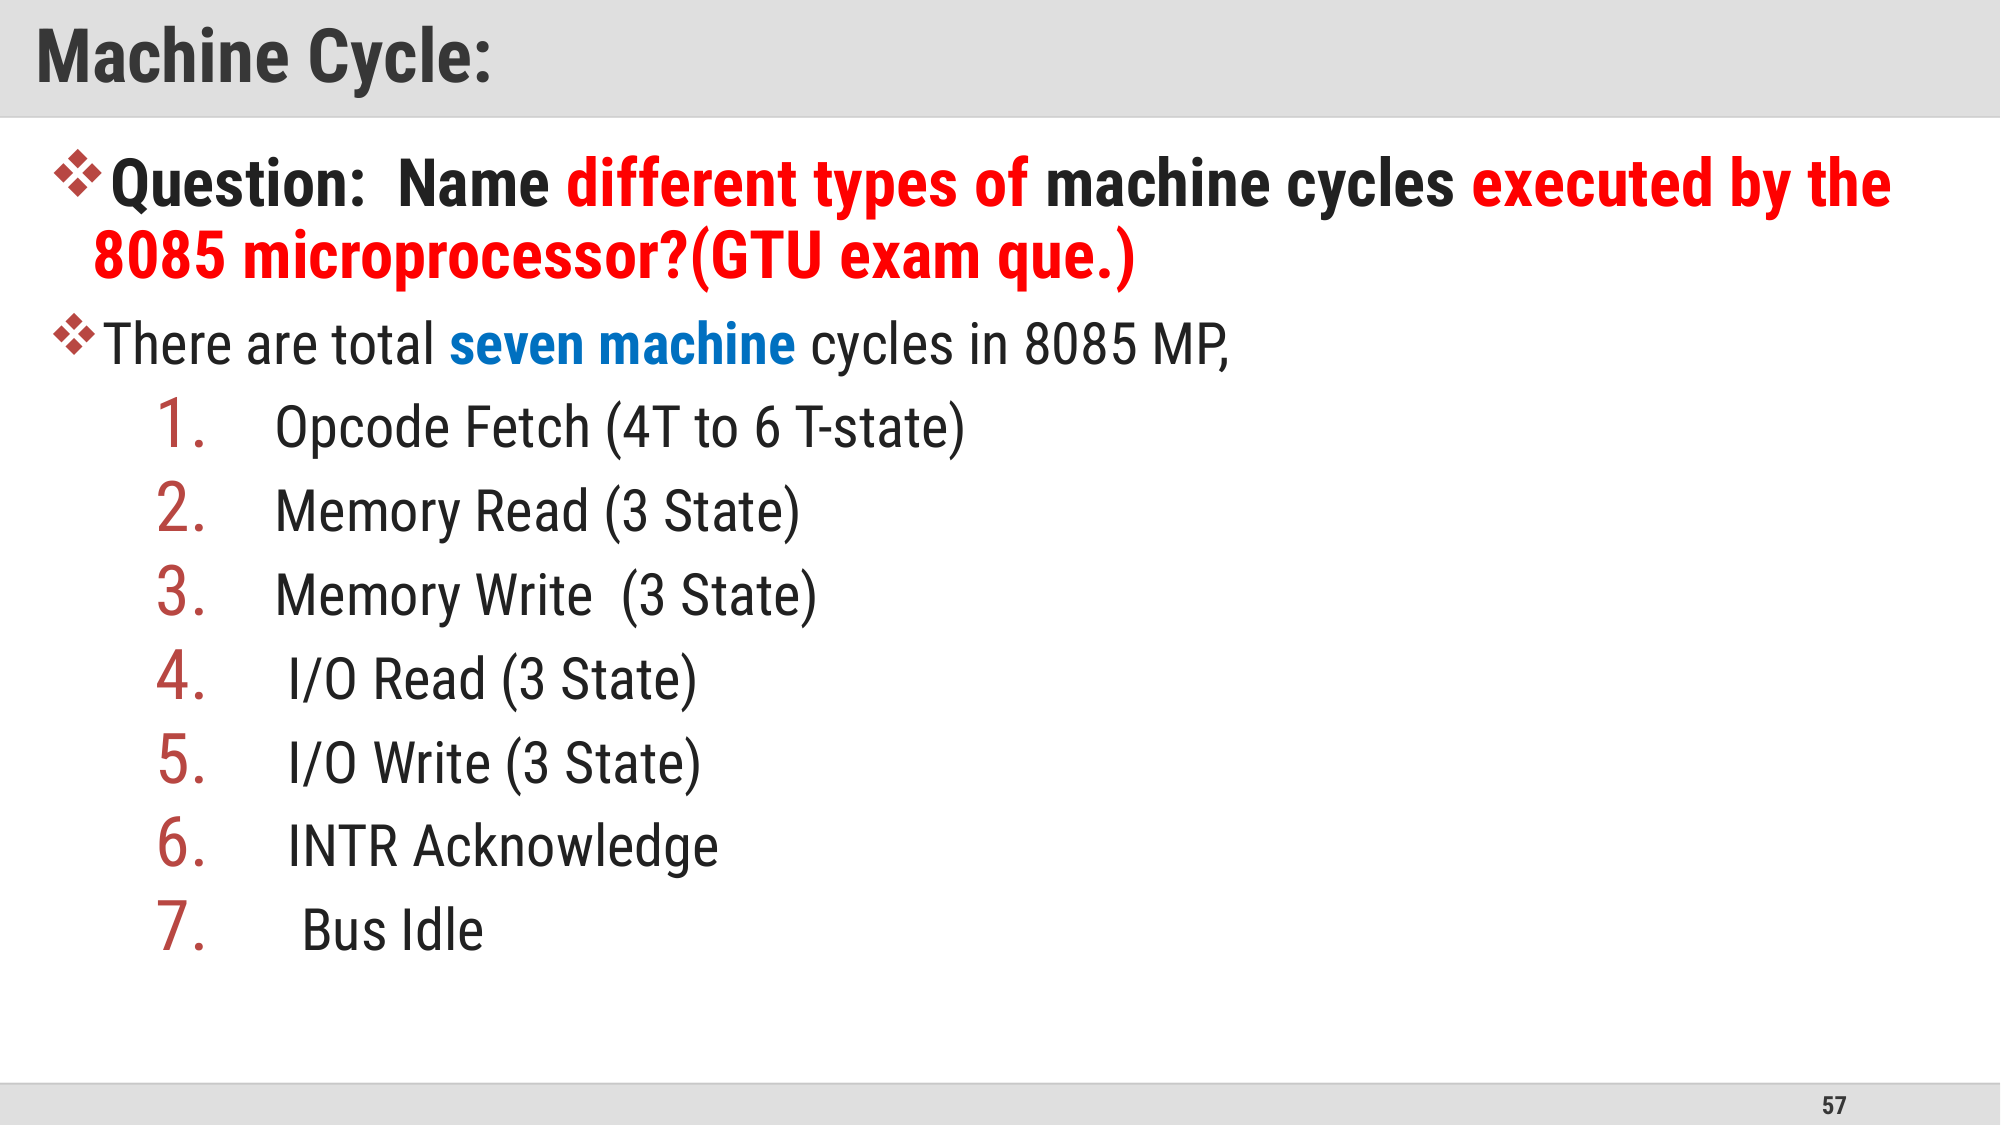

# Machine Cycle:
Question:  Name different types of machine cycles executed by the 8085 microprocessor?(GTU exam que.)
There are total seven machine cycles in 8085 MP,
     Opcode Fetch (4T to 6 T-state)
     Memory Read (3 State)
     Memory Write  (3 State)
      I/O Read (3 State)
      I/O Write (3 State)
      INTR Acknowledge
       Bus Idle